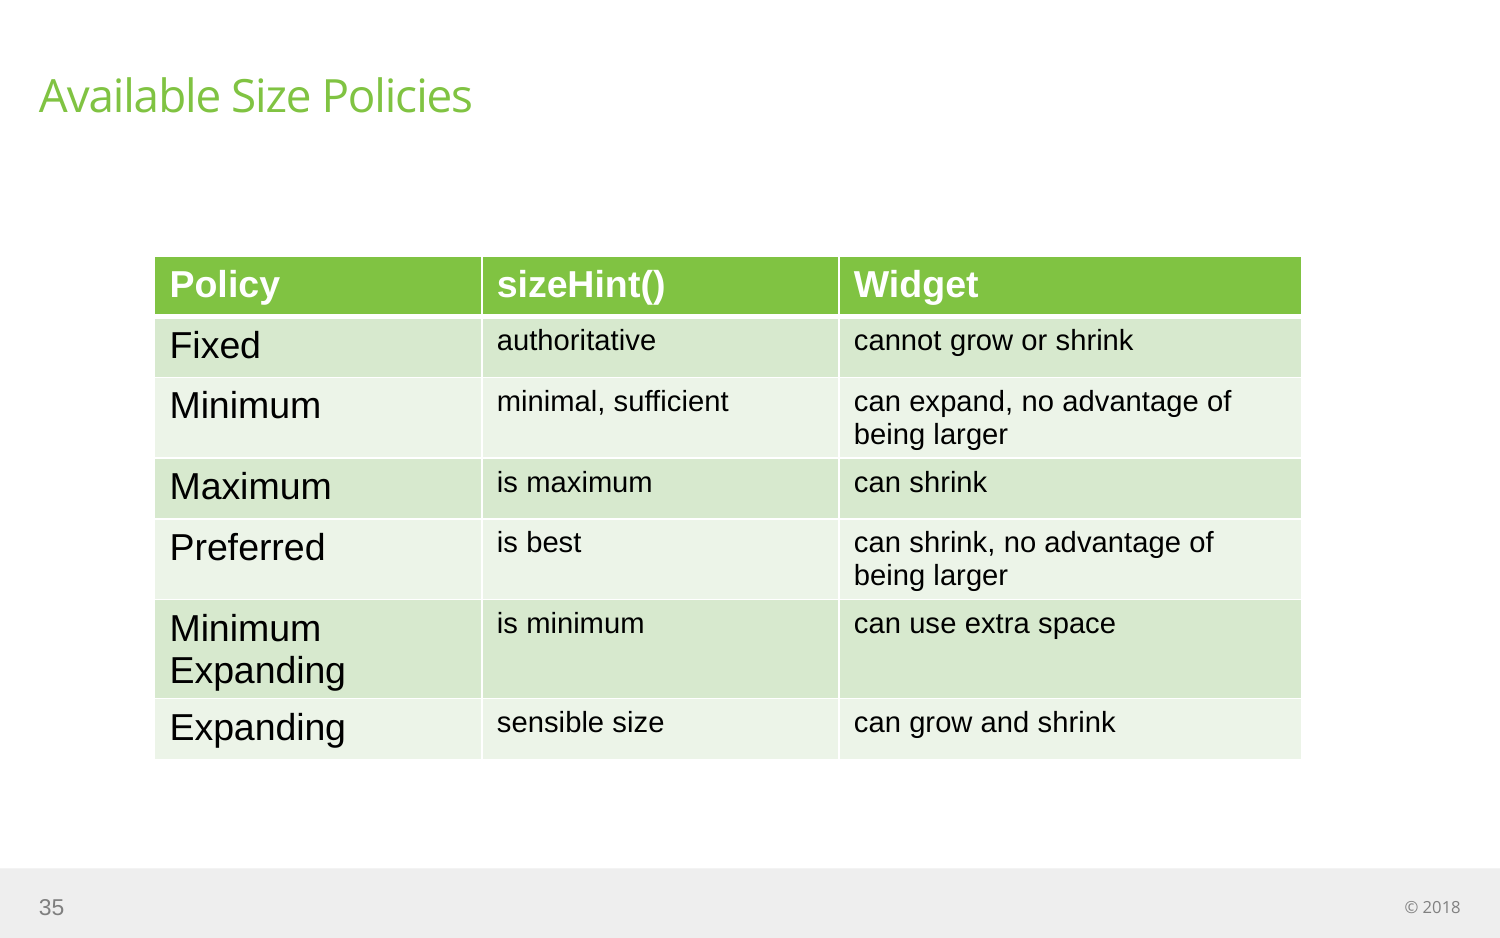

# Available Size Policies
| Policy | sizeHint() | Widget |
| --- | --- | --- |
| Fixed | authoritative | cannot grow or shrink |
| Minimum | minimal, sufficient | can expand, no advantage of being larger |
| Maximum | is maximum | can shrink |
| Preferred | is best | can shrink, no advantage of being larger |
| Minimum Expanding | is minimum | can use extra space |
| Expanding | sensible size | can grow and shrink |
35
© 2018